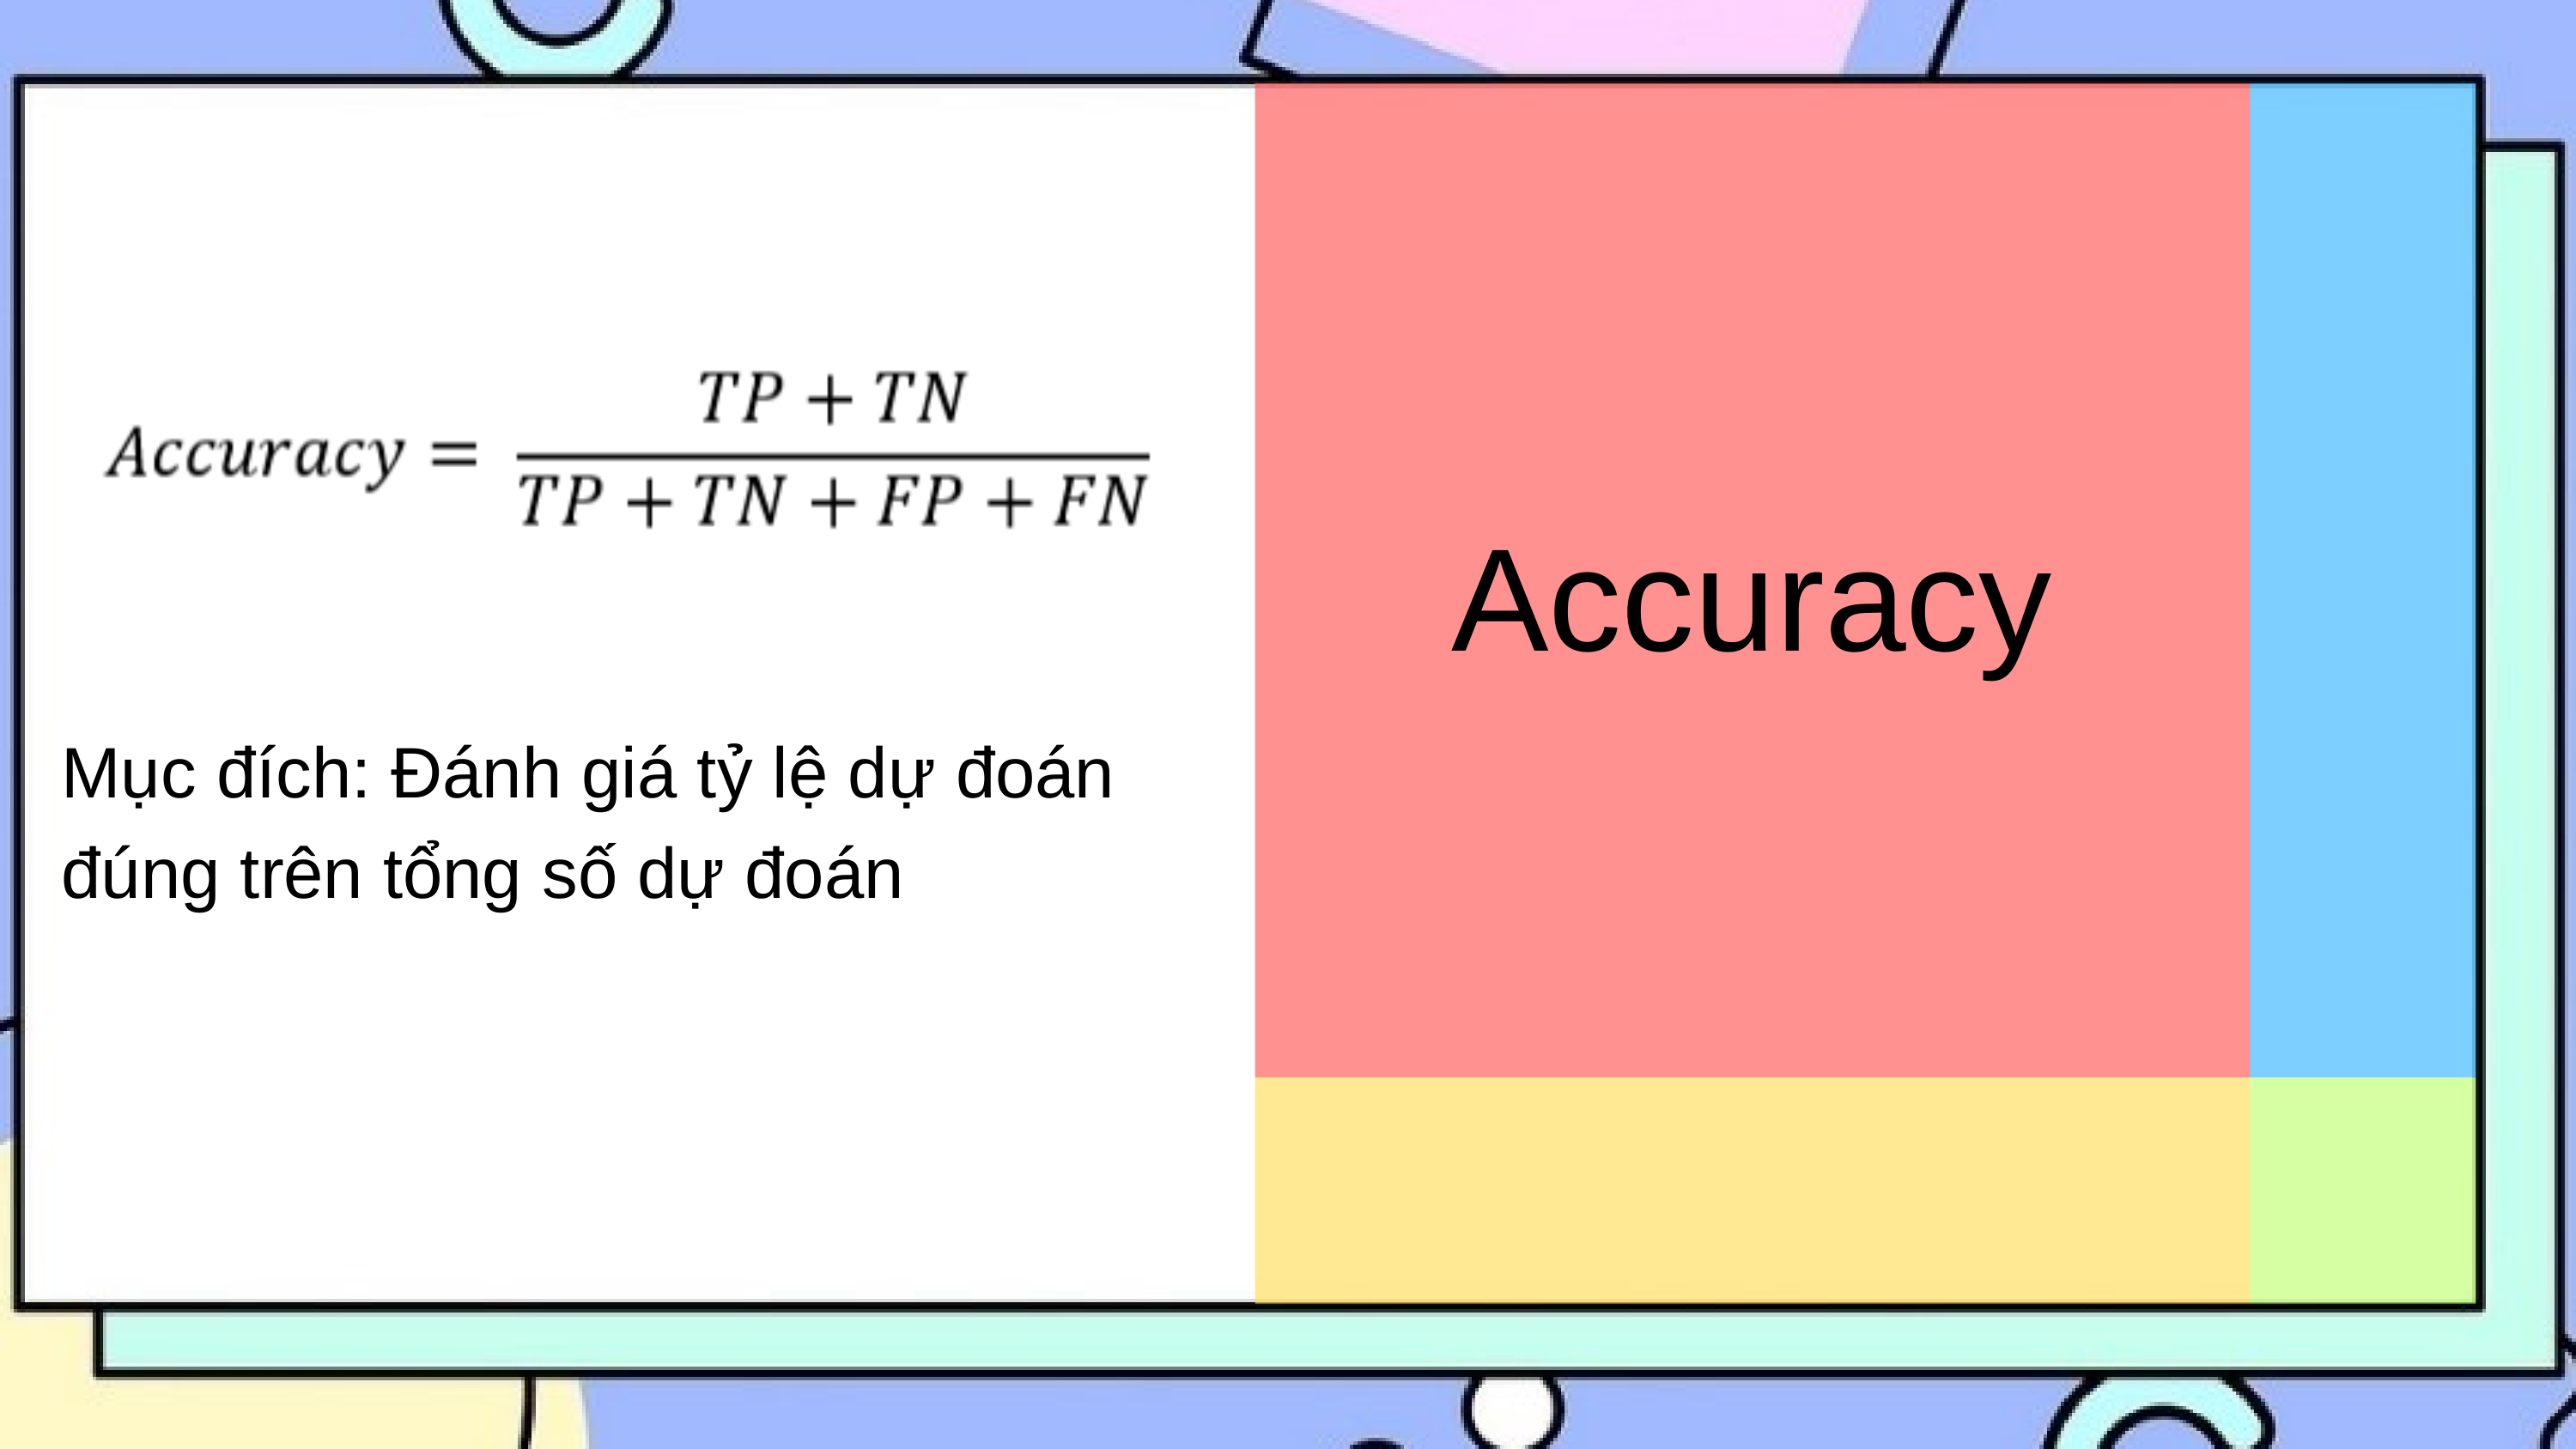

Accuracy

Mục đích: Đánh giá tỷ lệ dự đoán đúng trên tổng số dự đoán